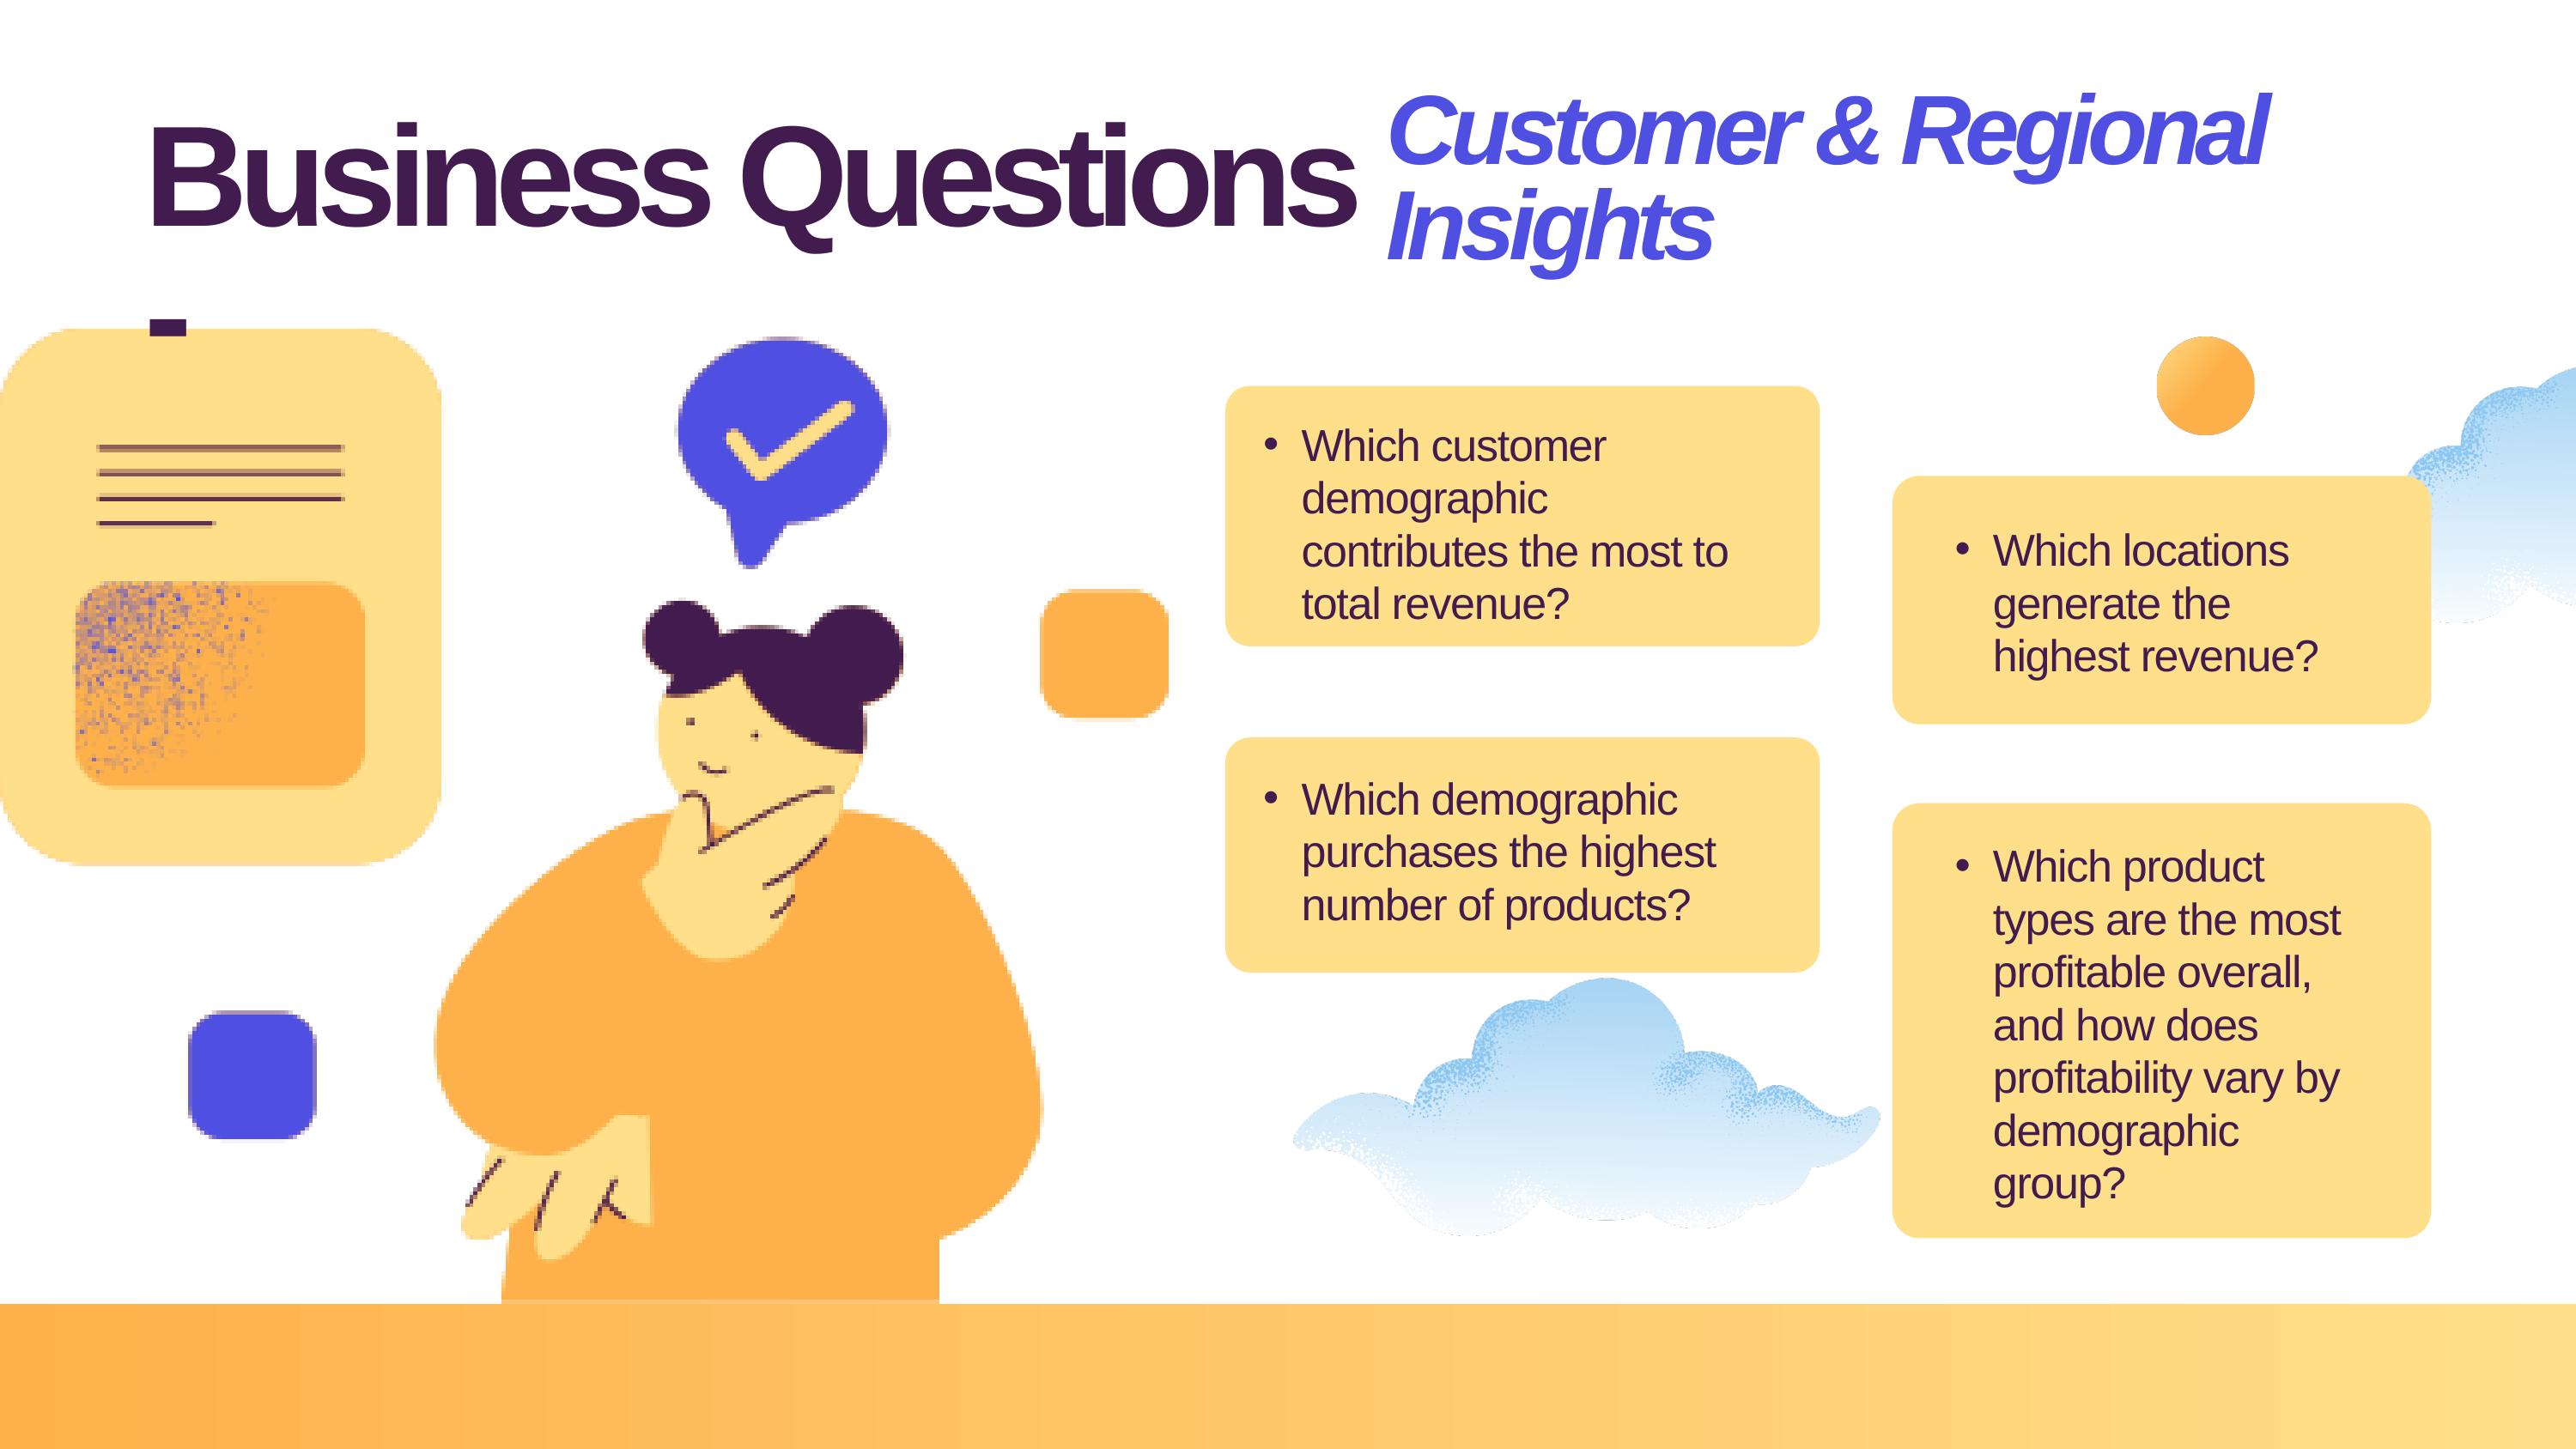

Customer & Regional Insights
Business Questions -

Which customer demographic contributes the most to total revenue?

Which locations generate the highest revenue?

Which demographic purchases the highest number of products?

Which product types are the most profitable overall, and how does profitability vary by demographic group?